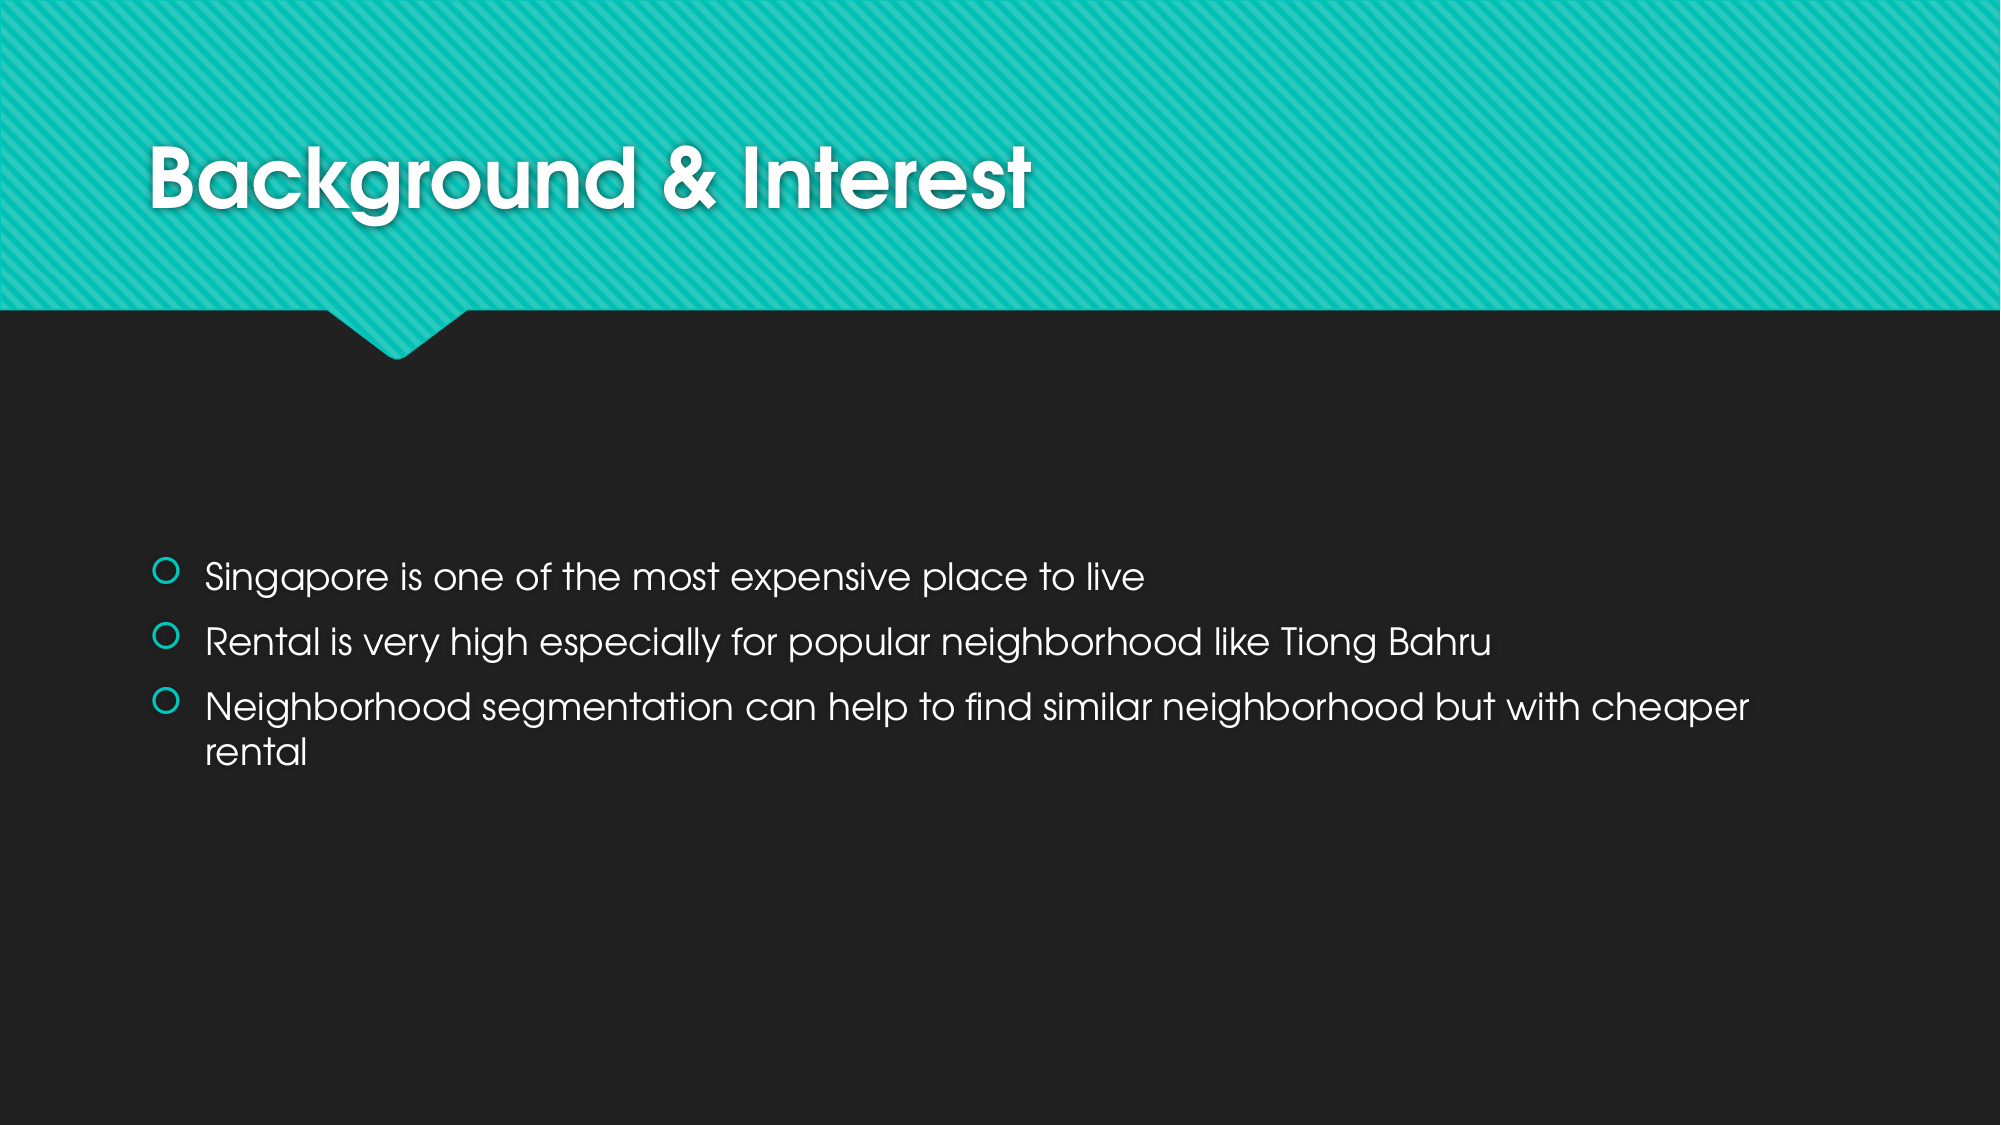

# Background & Interest
Singapore is one of the most expensive place to live
Rental is very high especially for popular neighborhood like Tiong Bahru
Neighborhood segmentation can help to find similar neighborhood but with cheaper rental